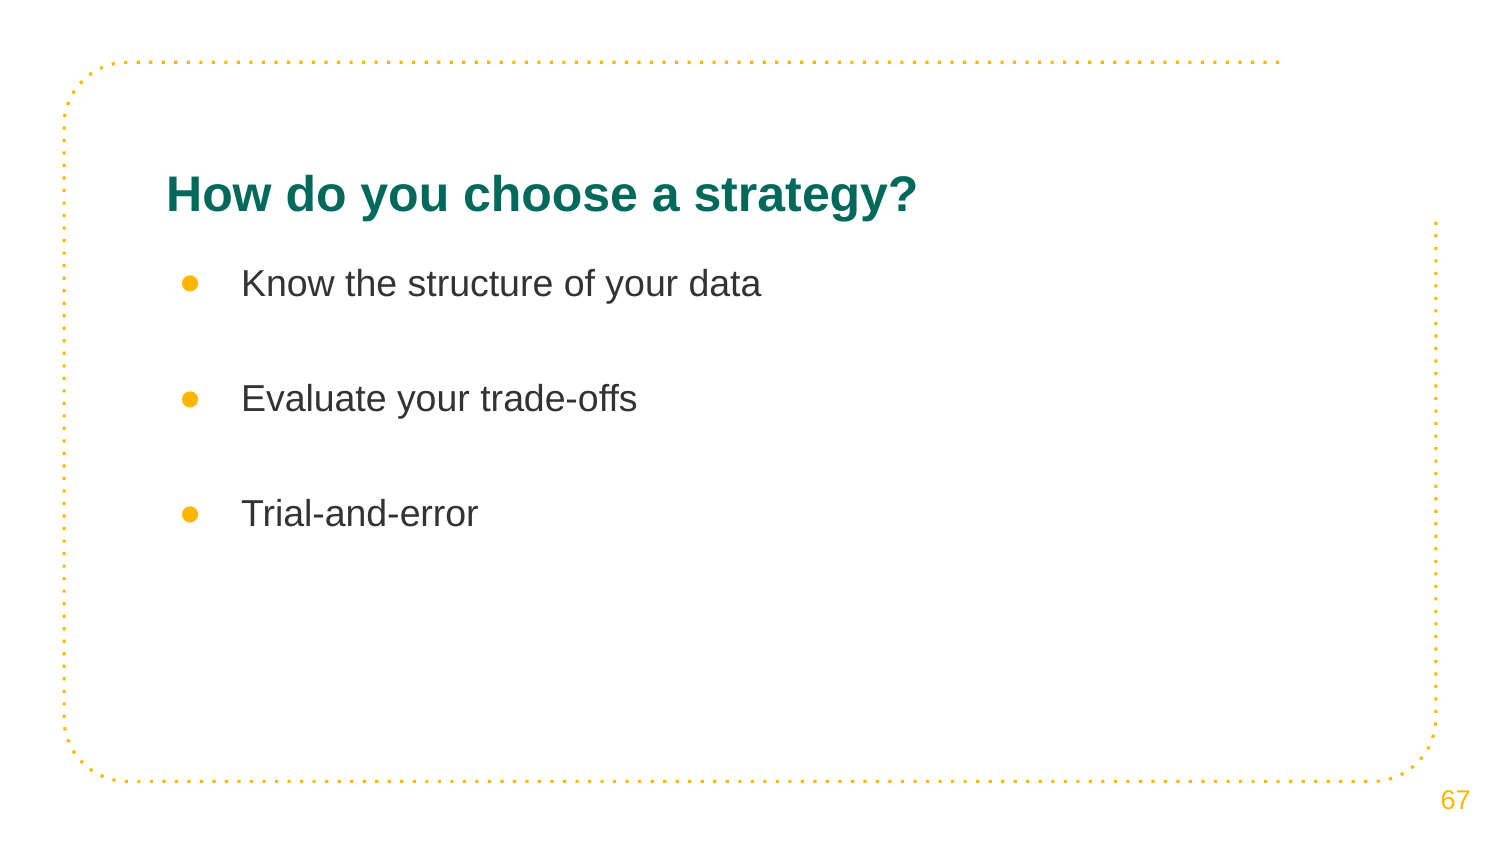

# How do you choose a strategy?

Know the structure of your data

Evaluate your trade-offs

Trial-and-error

67